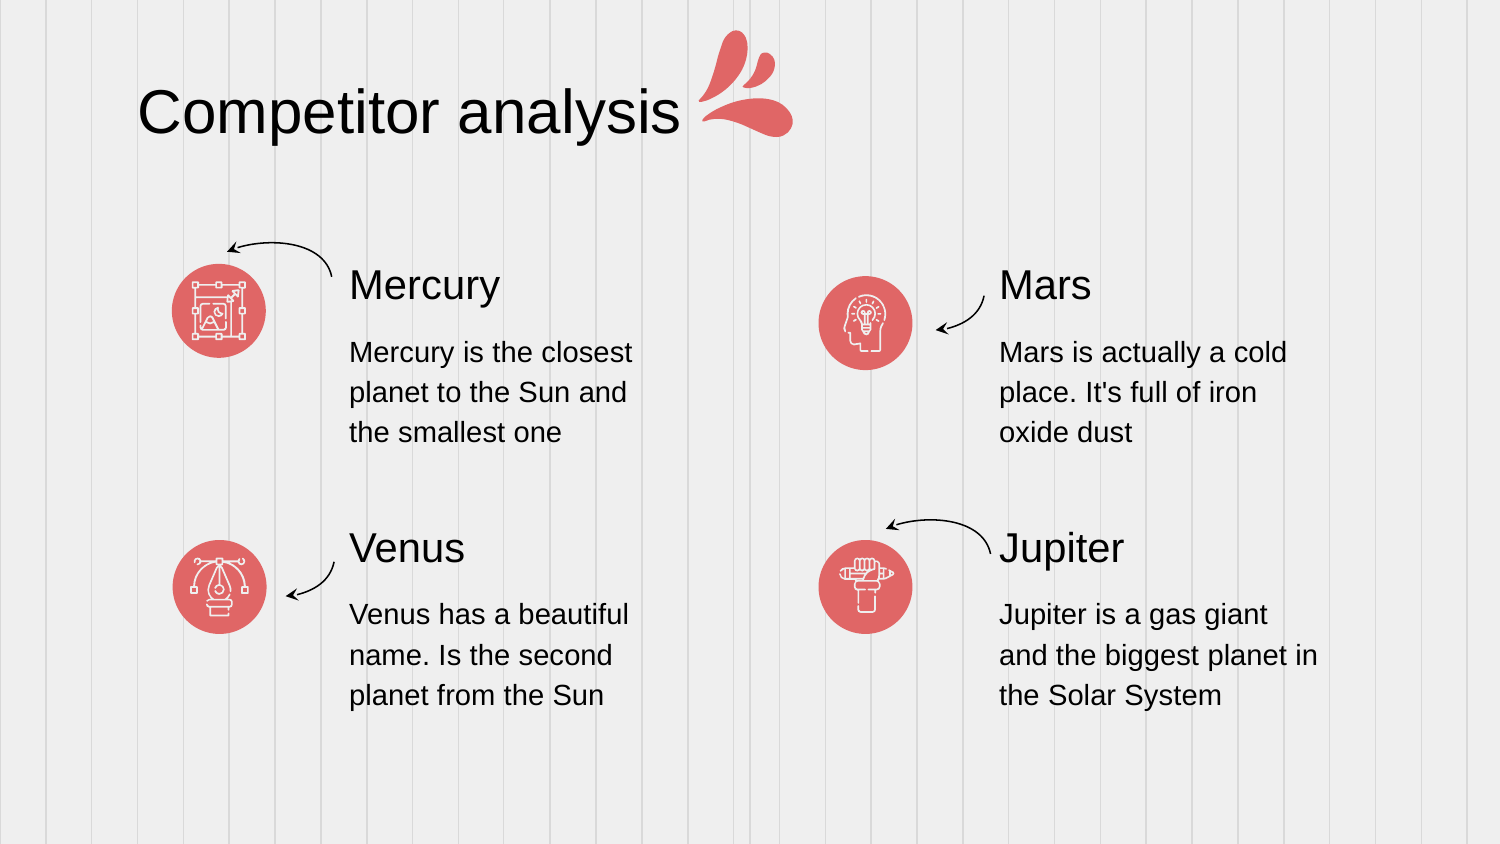

# Competitor analysis

Mercury
Mars

Mercury is the closest planet to the Sun and the smallest one
Mars is actually a cold place. It's full of iron oxide dust

Venus
Jupiter

Venus has a beautiful name. Is the second planet from the Sun
Jupiter is a gas giant and the biggest planet in the Solar System